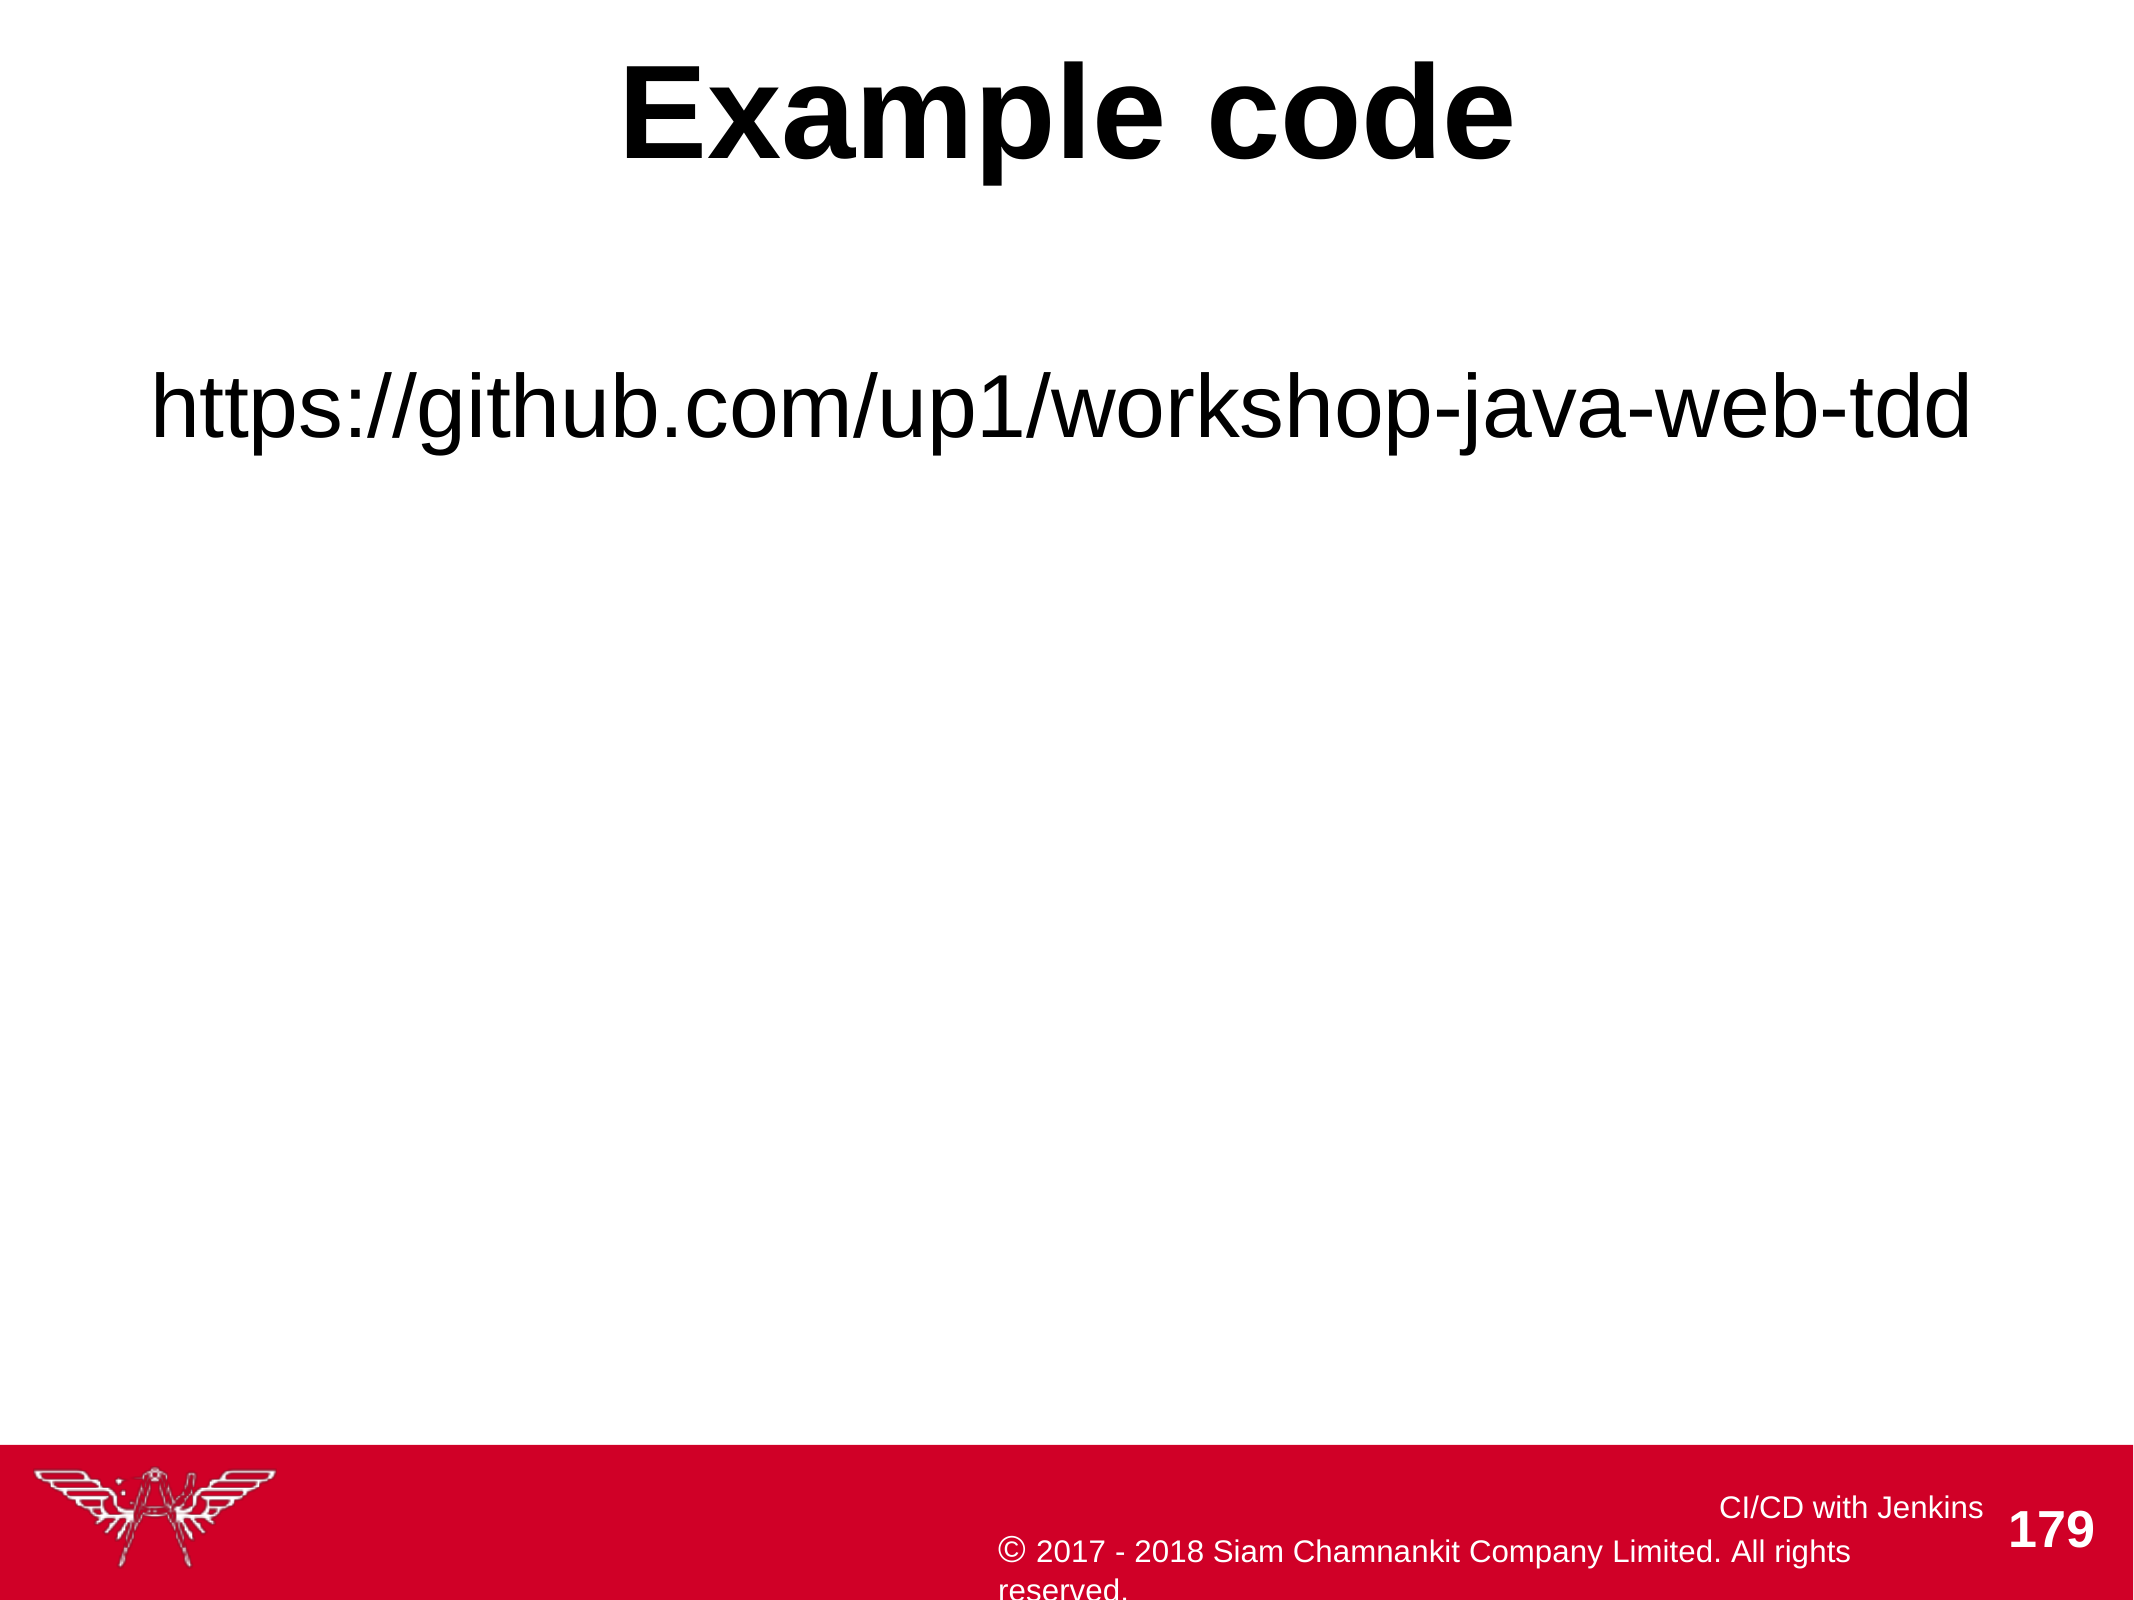

Example	code
https://github.com/up1/workshop-java-web-tdd
CI/CD with Jenkins
© 2017 - 2018 Siam Chamnankit Company Limited. All rights reserved.
179